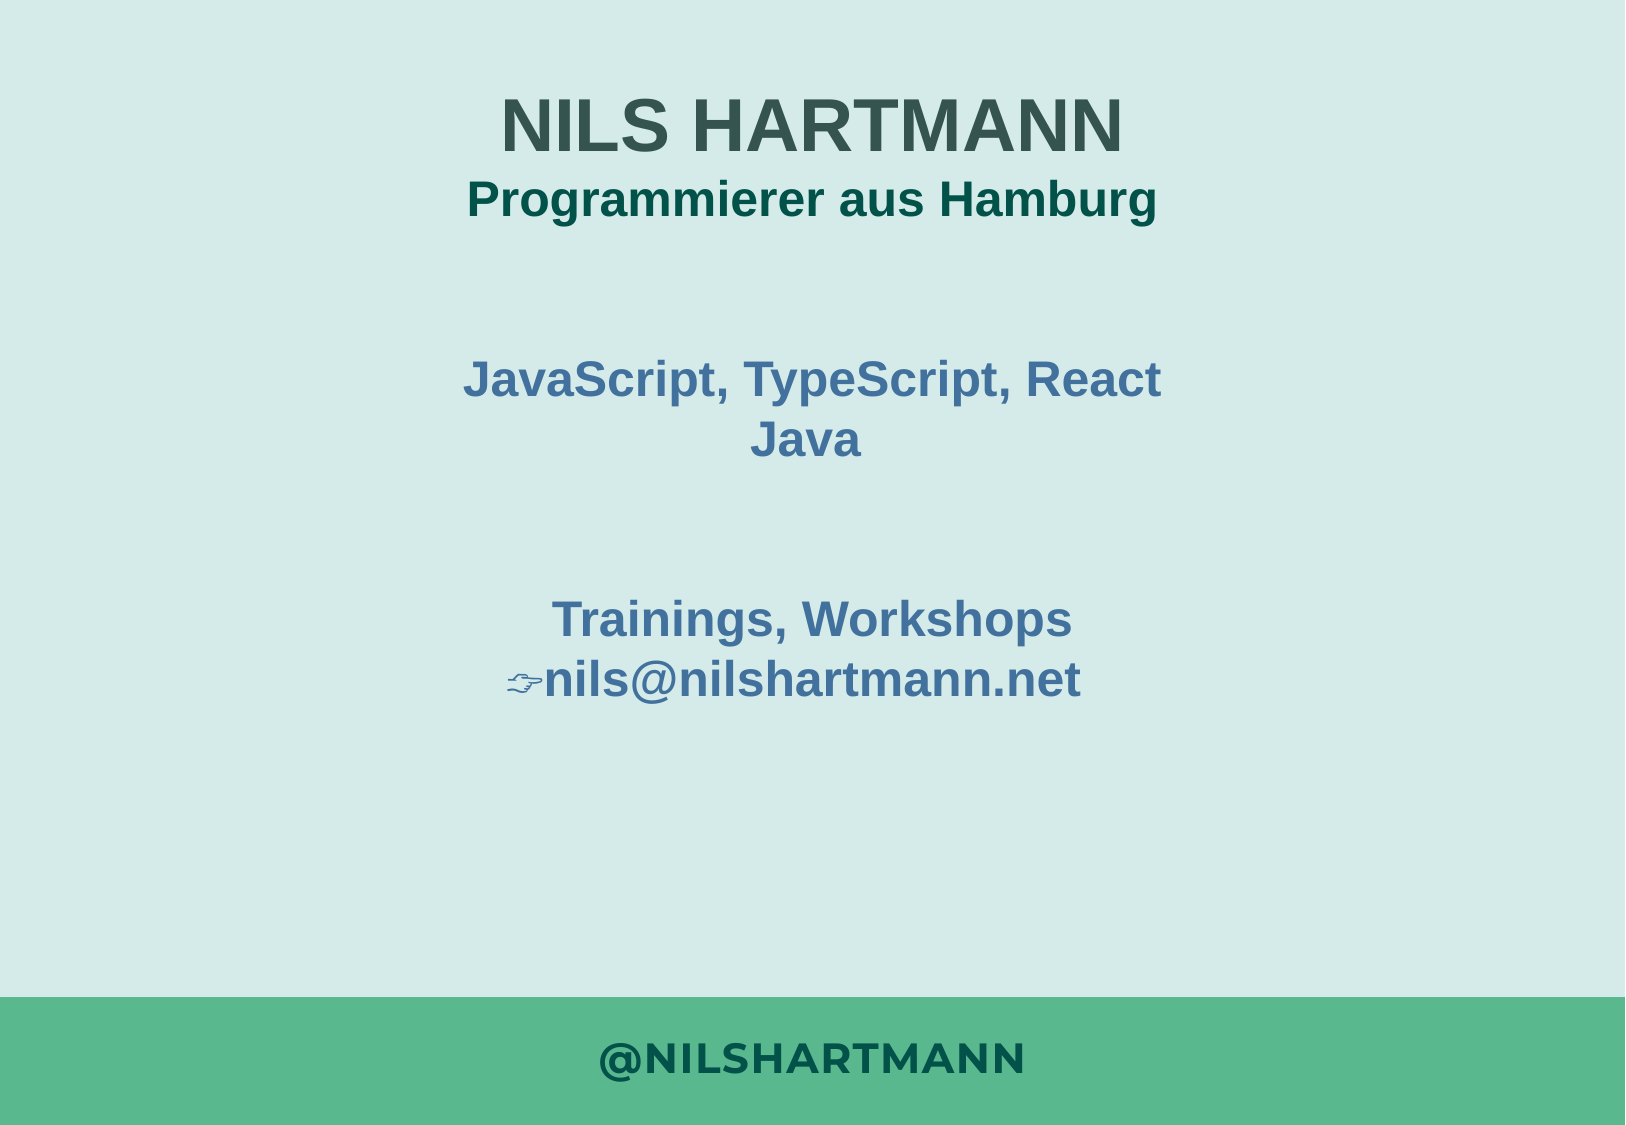

NILS HARTMANN
Programmierer aus Hamburg

JavaScript, TypeScript, React
Java

Trainings, Workshops
nils@nilshartmann.net
👉
# @nilshartmann